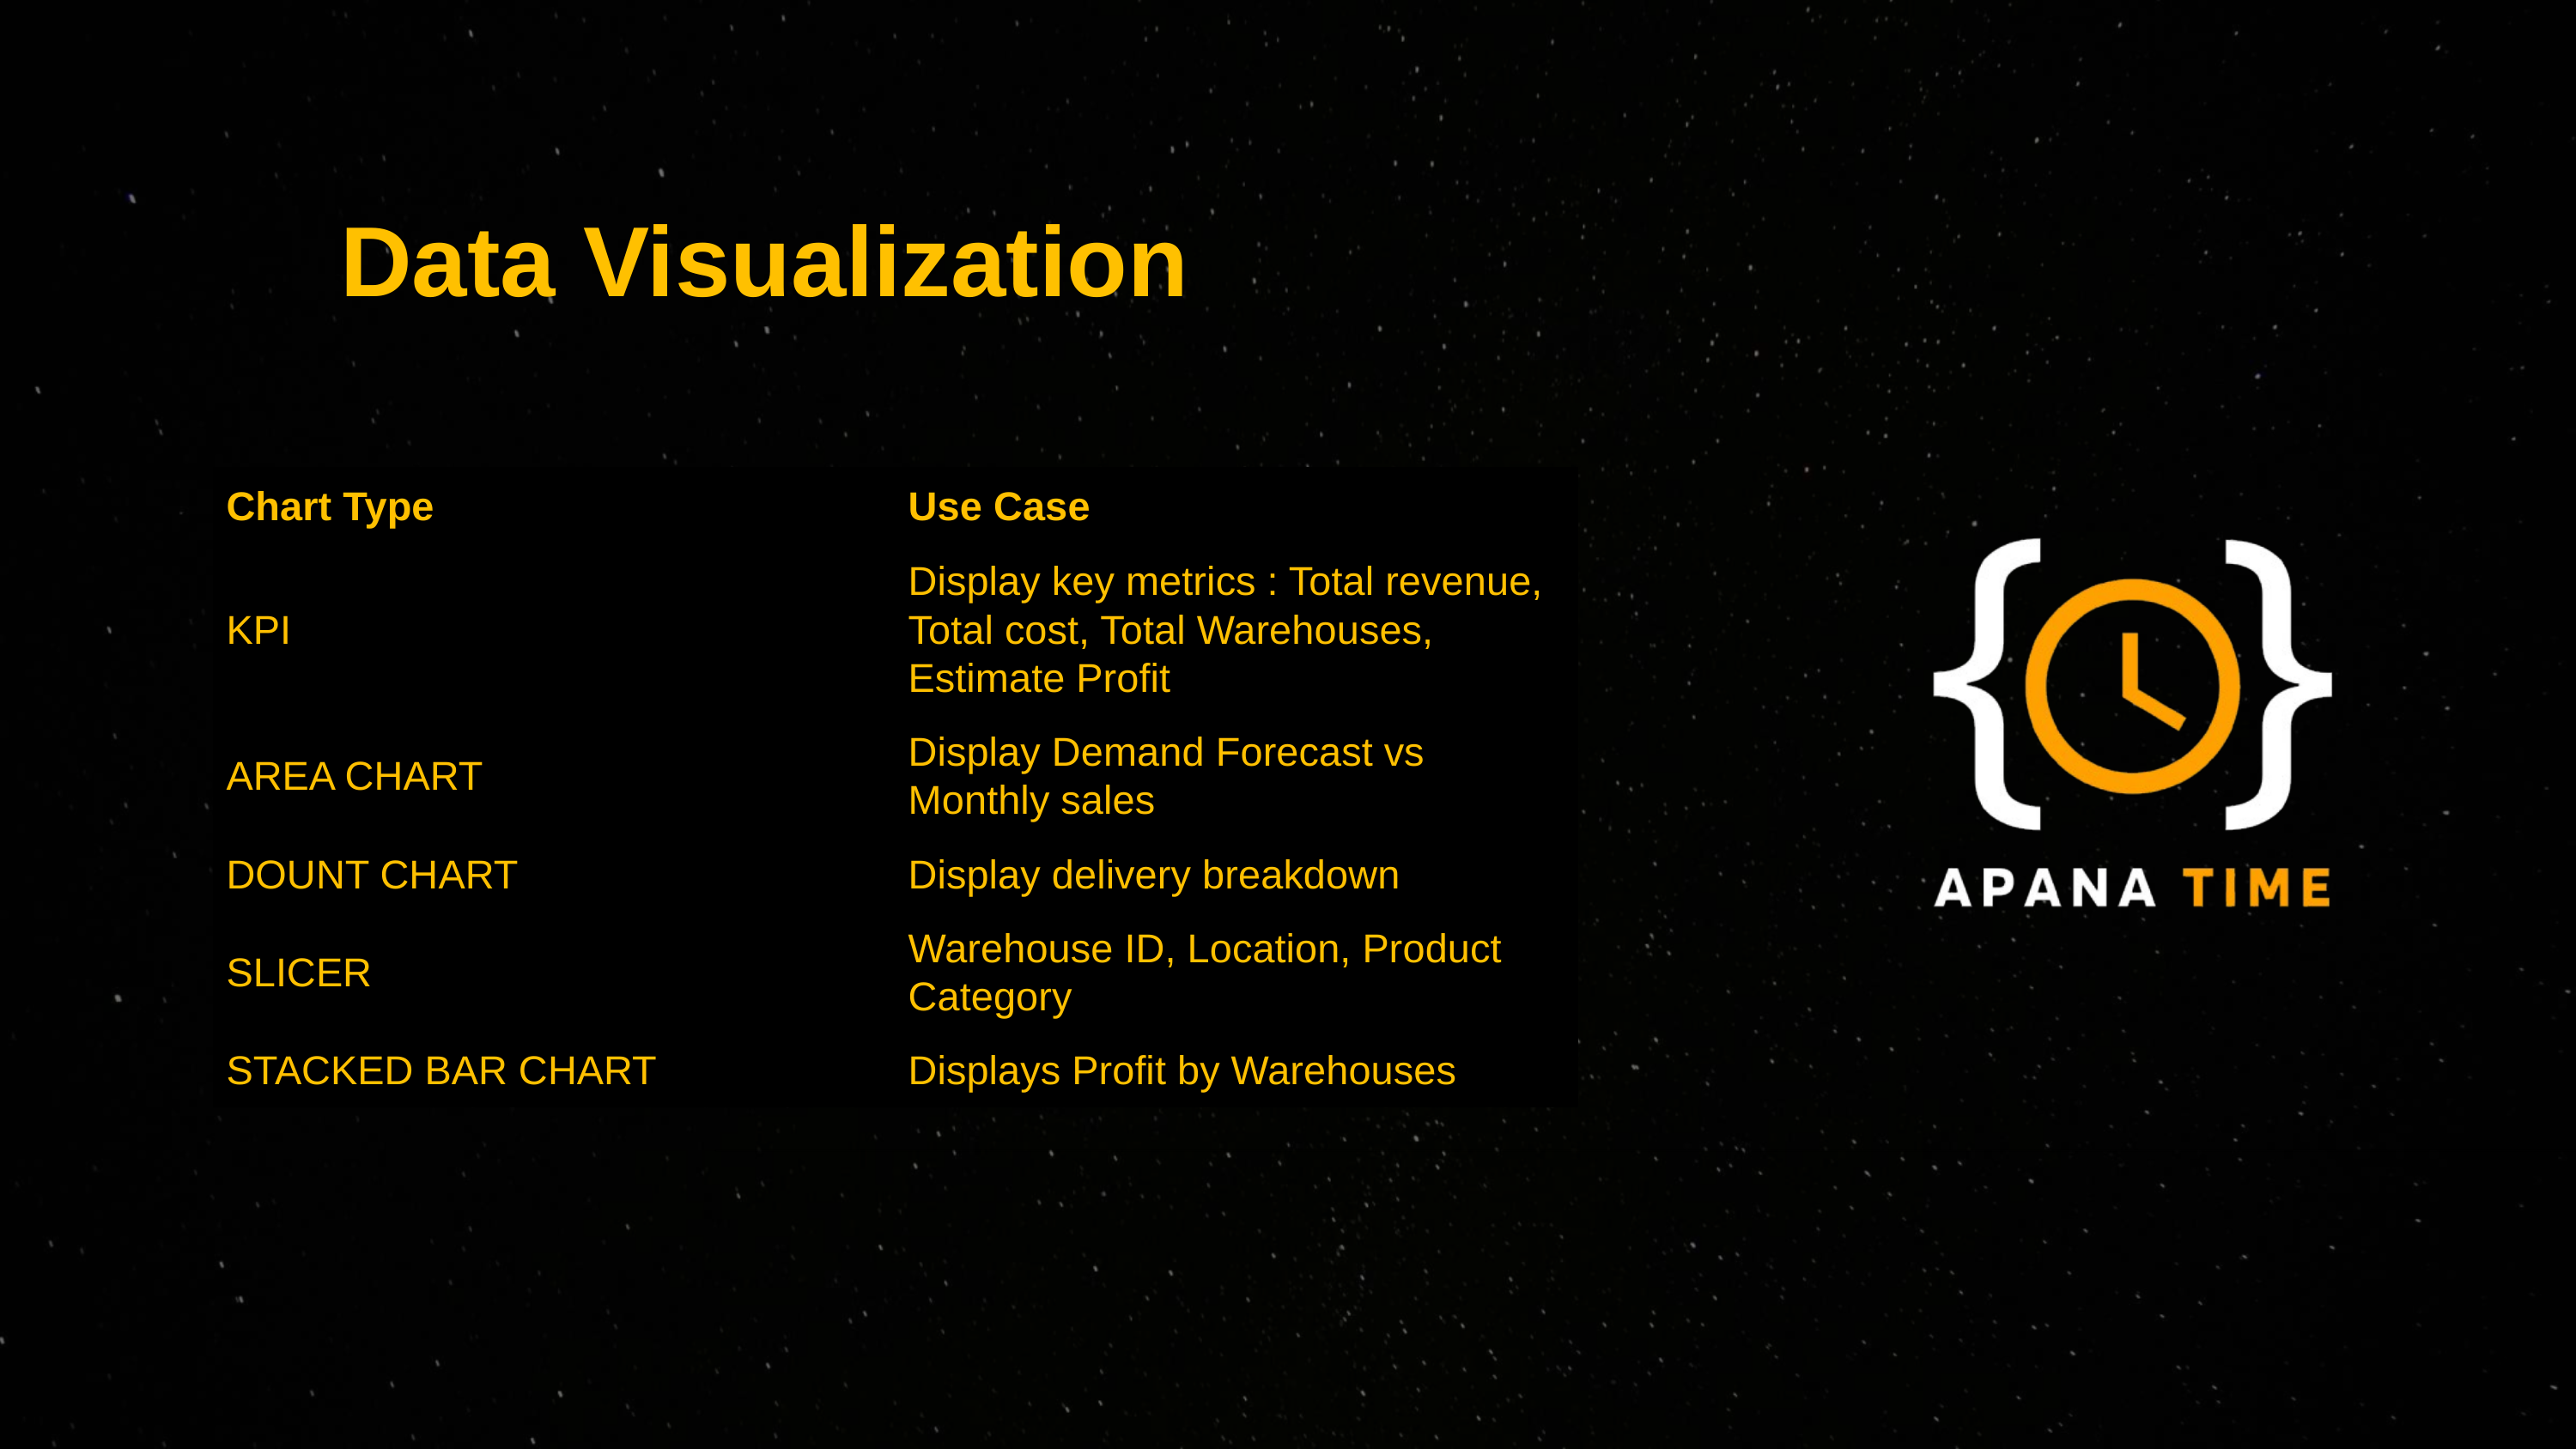

Data Visualization

| Chart Type | Use Case |
| --- | --- |
| KPI | Display key metrics : Total revenue, Total cost, Total Warehouses, Estimate Profit |
| AREA CHART | Display Demand Forecast vs Monthly sales |
| DOUNT CHART | Display delivery breakdown |
| SLICER | Warehouse ID, Location, Product Category |
| STACKED BAR CHART | Displays Profit by Warehouses |